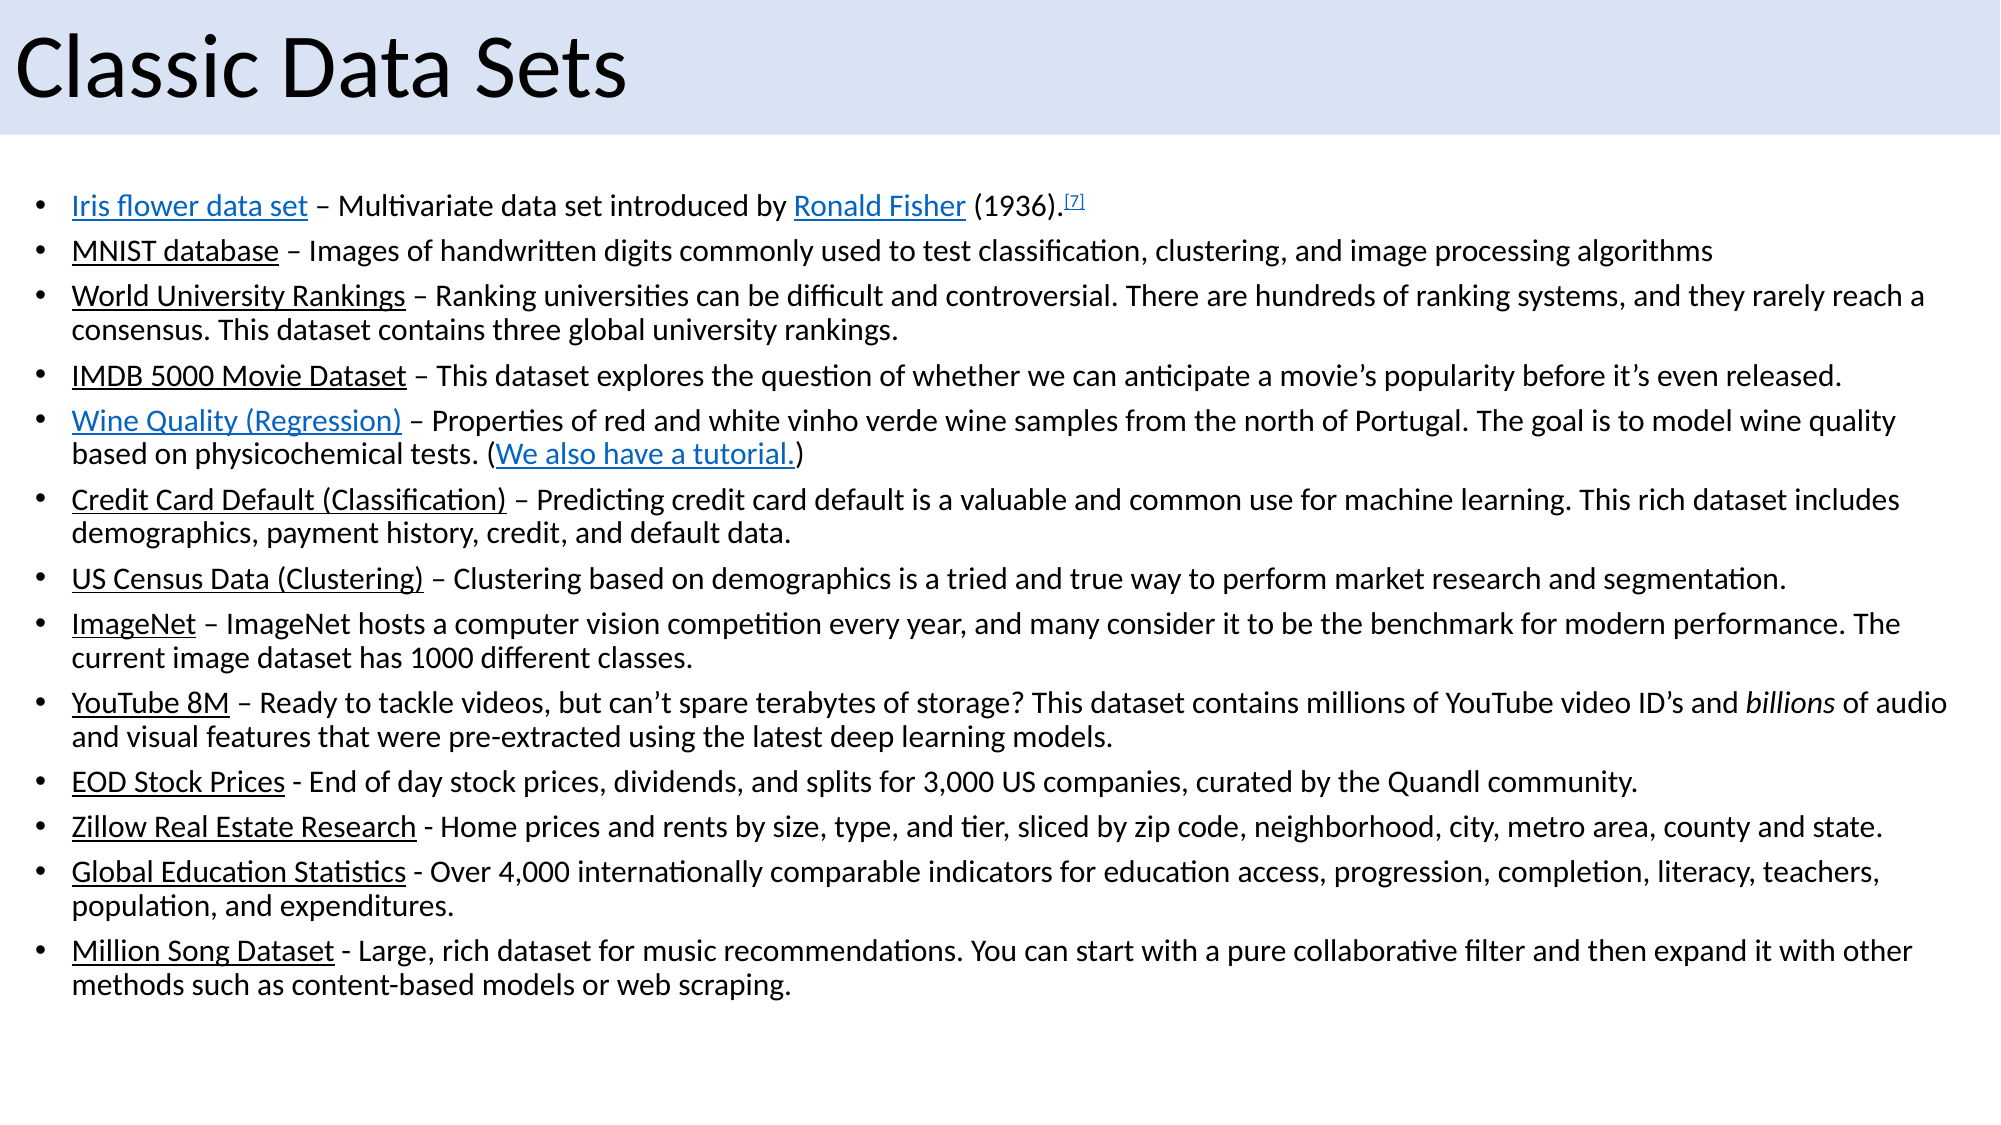

# Classic Data Sets
Iris flower data set – Multivariate data set introduced by Ronald Fisher (1936).[7]
MNIST database – Images of handwritten digits commonly used to test classification, clustering, and image processing algorithms
World University Rankings – Ranking universities can be difficult and controversial. There are hundreds of ranking systems, and they rarely reach a consensus. This dataset contains three global university rankings.
IMDB 5000 Movie Dataset – This dataset explores the question of whether we can anticipate a movie’s popularity before it’s even released.
Wine Quality (Regression) – Properties of red and white vinho verde wine samples from the north of Portugal. The goal is to model wine quality based on physicochemical tests. (We also have a tutorial.)
Credit Card Default (Classification) – Predicting credit card default is a valuable and common use for machine learning. This rich dataset includes demographics, payment history, credit, and default data.
US Census Data (Clustering) – Clustering based on demographics is a tried and true way to perform market research and segmentation.
ImageNet – ImageNet hosts a computer vision competition every year, and many consider it to be the benchmark for modern performance. The current image dataset has 1000 different classes.
YouTube 8M – Ready to tackle videos, but can’t spare terabytes of storage? This dataset contains millions of YouTube video ID’s and billions of audio and visual features that were pre-extracted using the latest deep learning models.
EOD Stock Prices - End of day stock prices, dividends, and splits for 3,000 US companies, curated by the Quandl community.
Zillow Real Estate Research - Home prices and rents by size, type, and tier, sliced by zip code, neighborhood, city, metro area, county and state.
Global Education Statistics - Over 4,000 internationally comparable indicators for education access, progression, completion, literacy, teachers, population, and expenditures.
Million Song Dataset - Large, rich dataset for music recommendations. You can start with a pure collaborative filter and then expand it with other methods such as content-based models or web scraping.